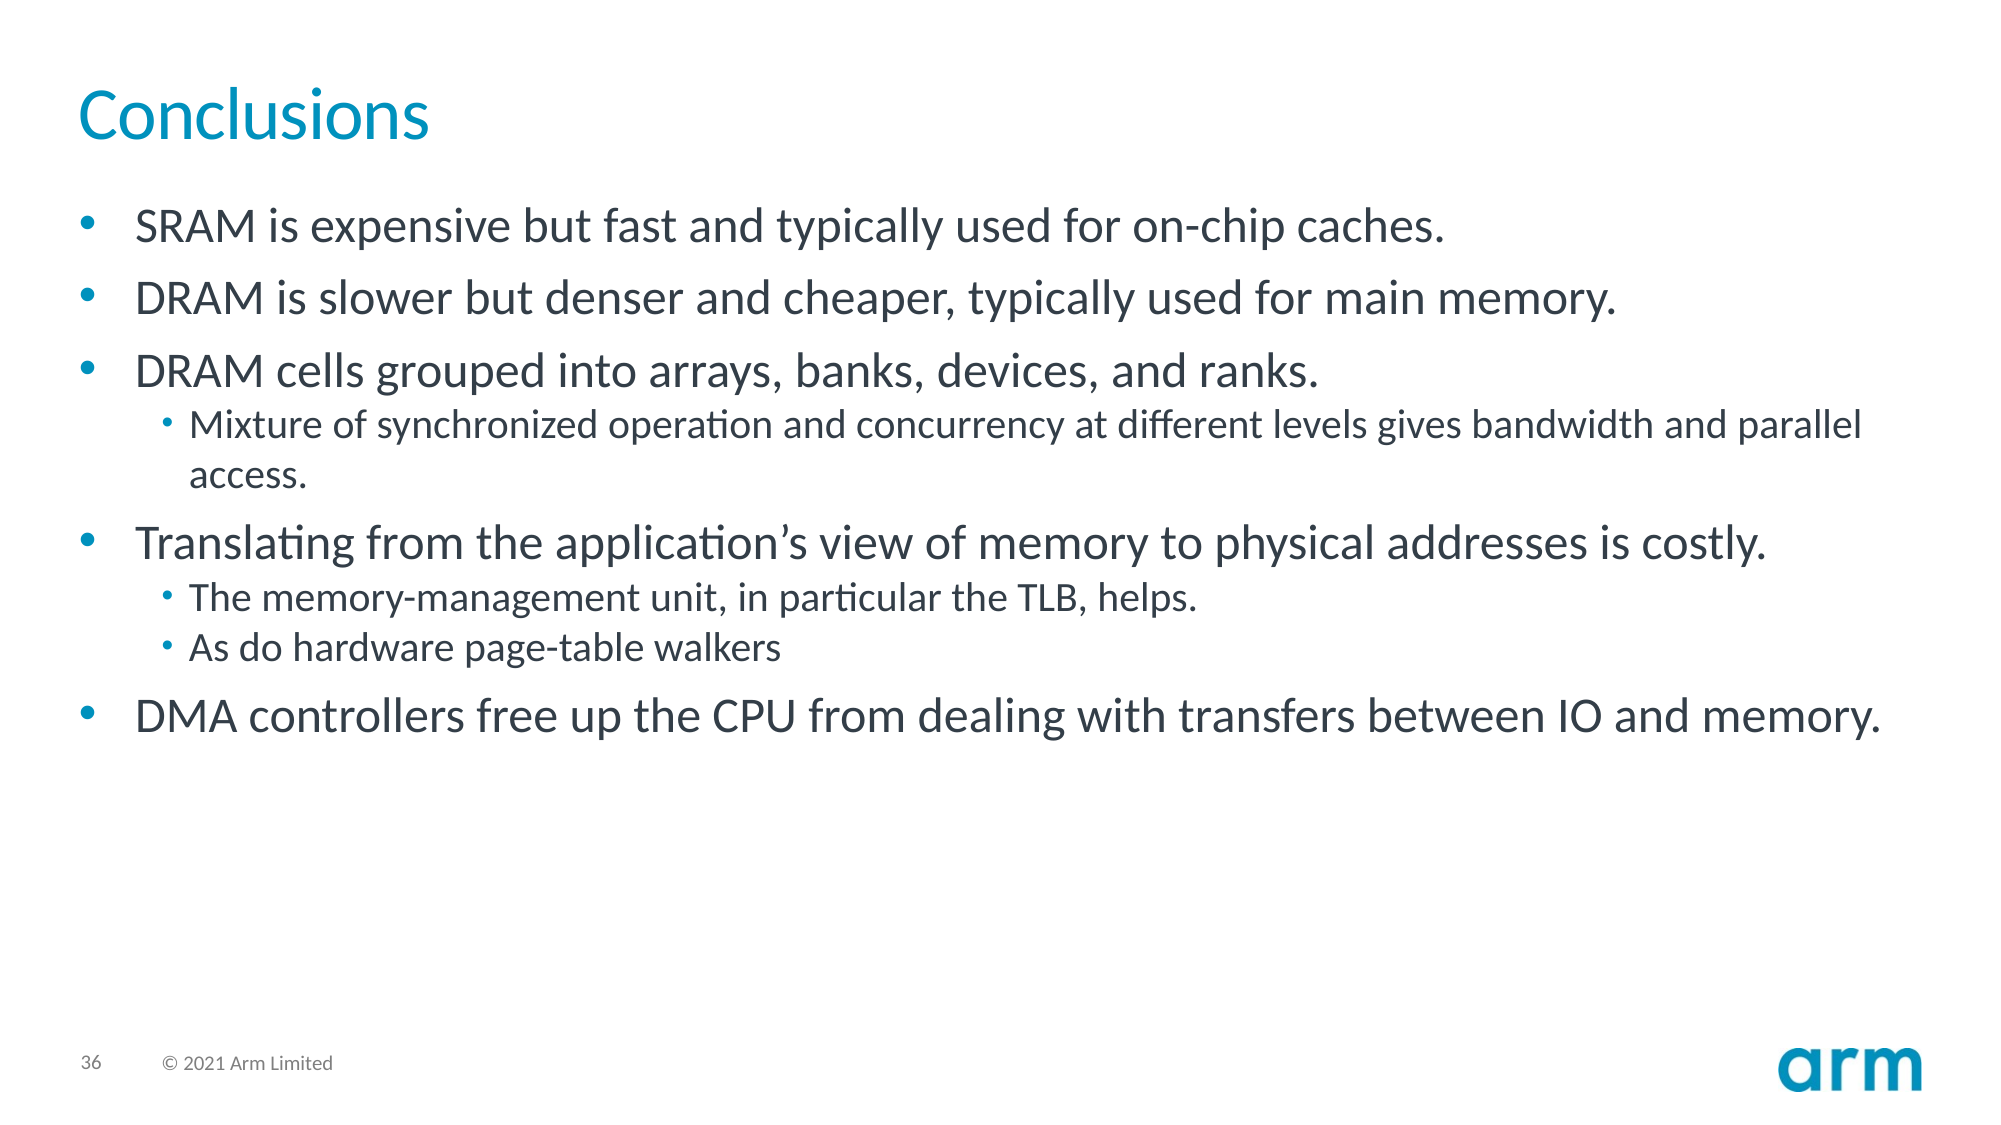

# Conclusions
SRAM is expensive but fast and typically used for on-chip caches.
DRAM is slower but denser and cheaper, typically used for main memory.
DRAM cells grouped into arrays, banks, devices, and ranks.
Mixture of synchronized operation and concurrency at different levels gives bandwidth and parallel access.
Translating from the application’s view of memory to physical addresses is costly.
The memory-management unit, in particular the TLB, helps.
As do hardware page-table walkers
DMA controllers free up the CPU from dealing with transfers between IO and memory.